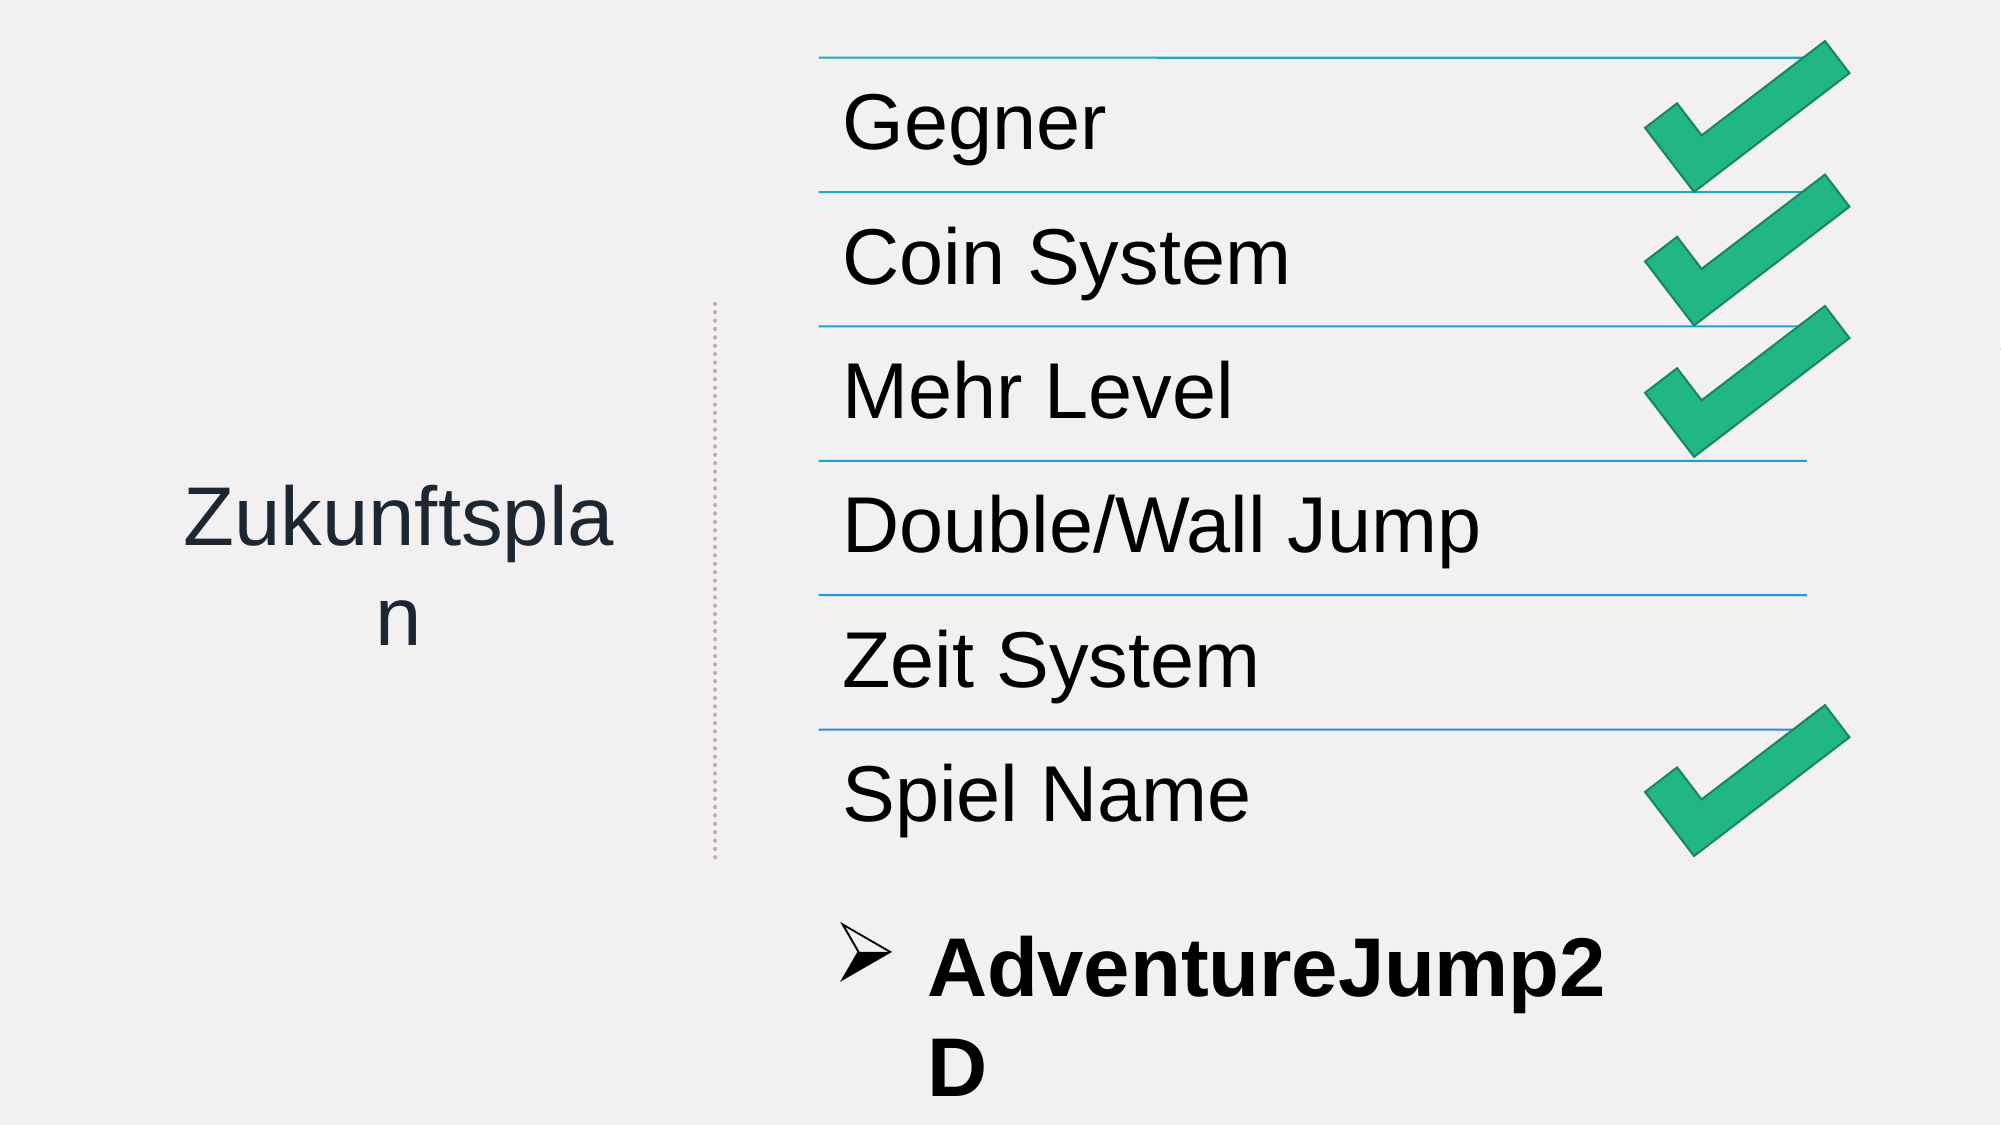

Gegner
Coin System
Mehr Level
Double/Wall Jump
Zeit System
Spiel Name

# Zukunftsplan

AdventureJump2D